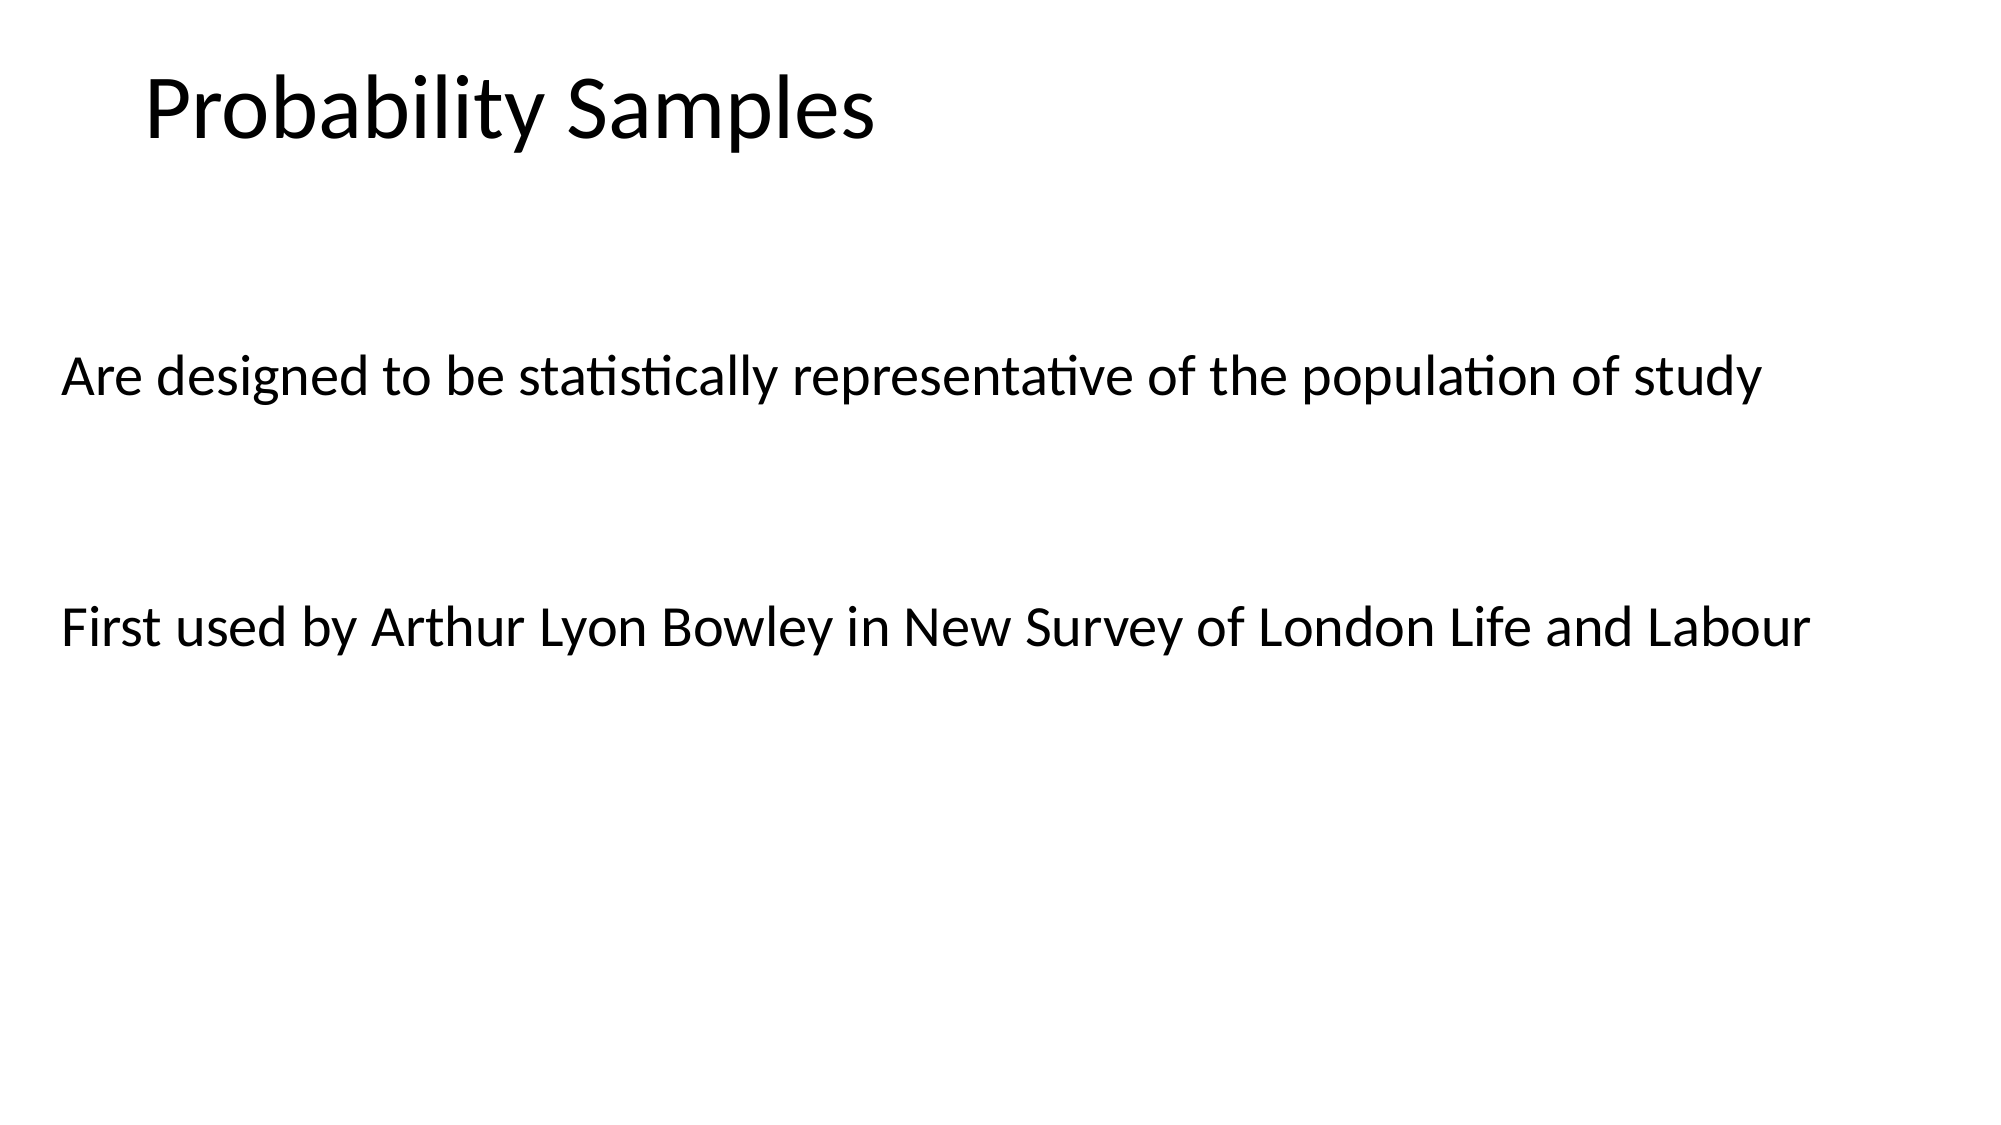

# Probability Samples

Are designed to be statistically representative of the population of study

First used by Arthur Lyon Bowley in New Survey of London Life and Labour